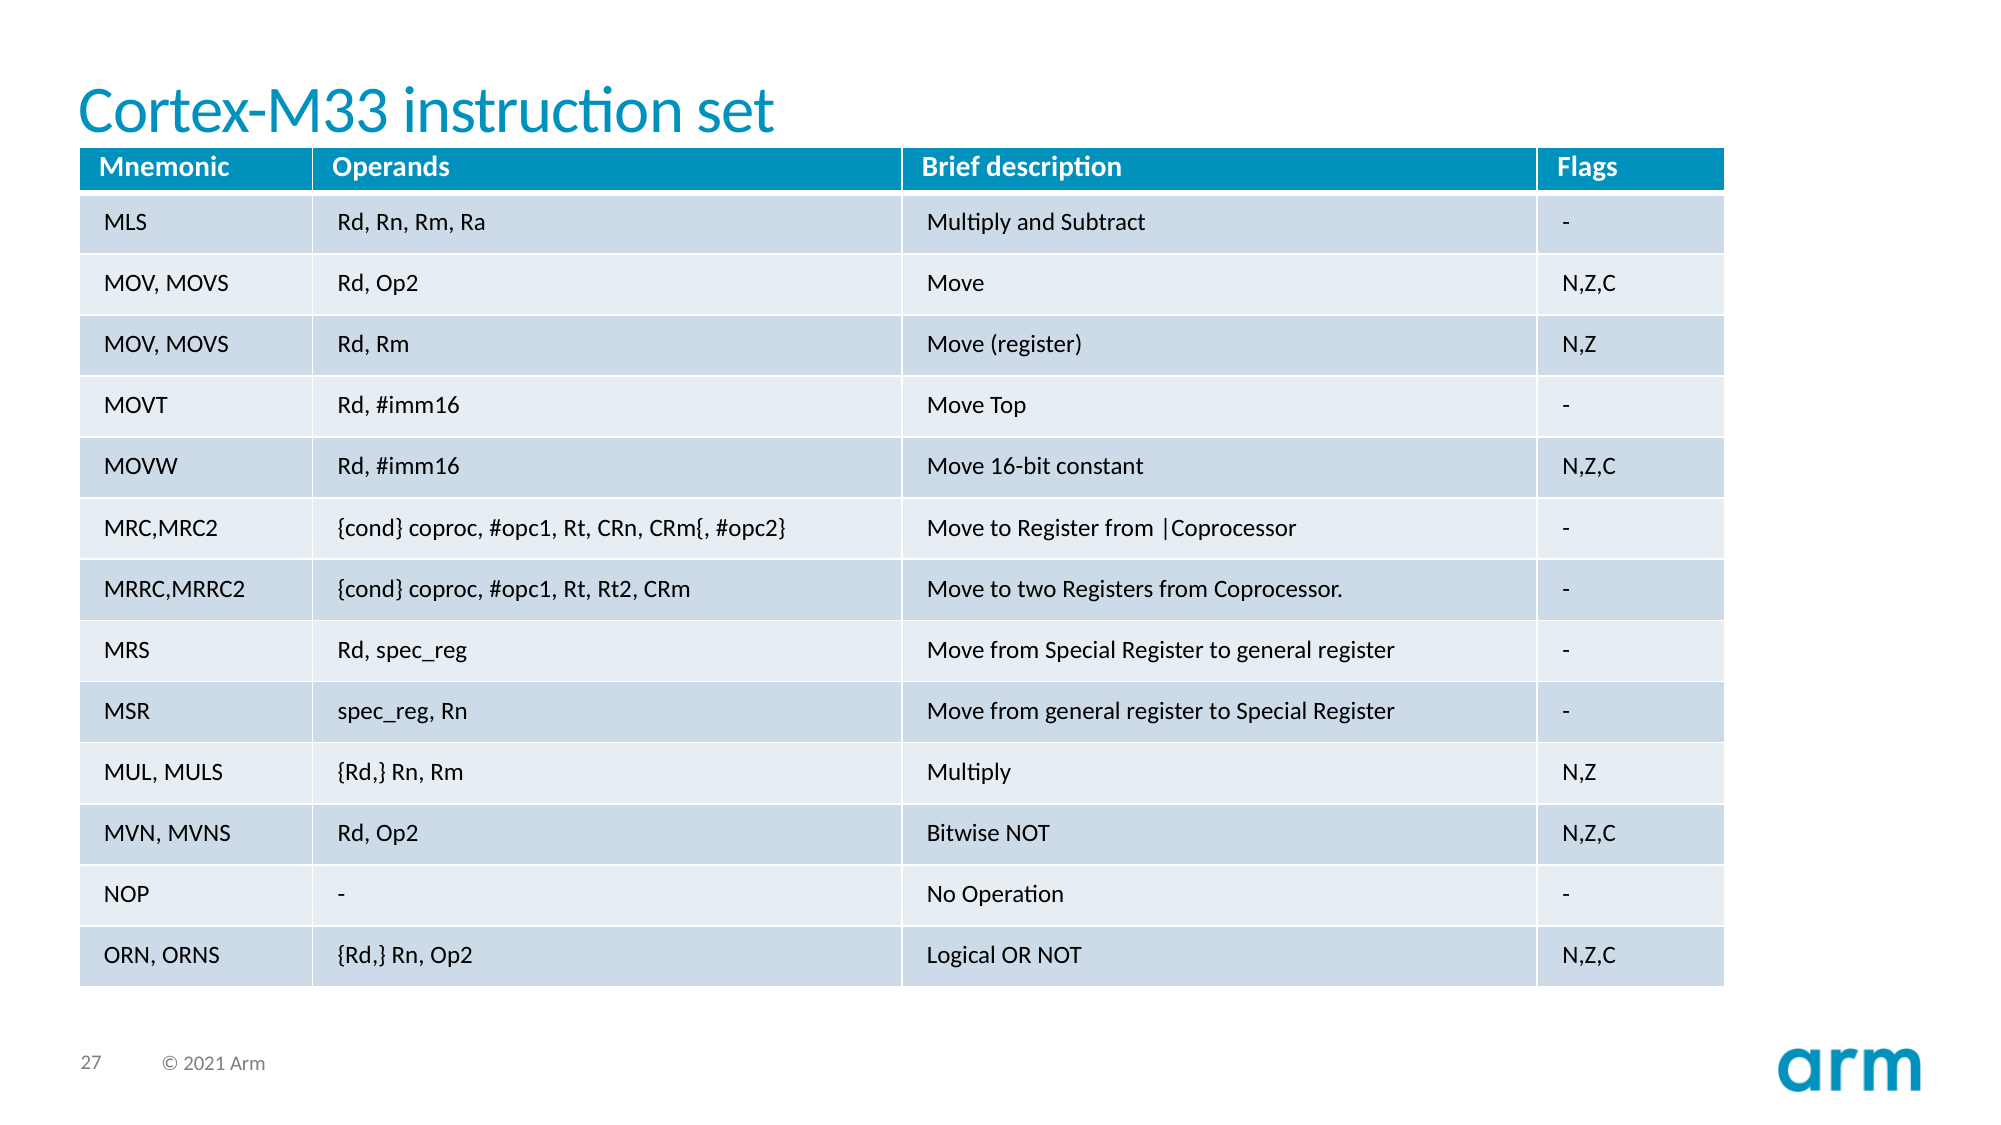

# Cortex-M33 instruction set
| Mnemonic | Operands | Brief description | Flags |
| --- | --- | --- | --- |
| MLS | Rd, Rn, Rm, Ra | Multiply and Subtract | - |
| MOV, MOVS | Rd, Op2 | Move | N,Z,C |
| MOV, MOVS | Rd, Rm | Move (register) | N,Z |
| MOVT | Rd, #imm16 | Move Top | - |
| MOVW | Rd, #imm16 | Move 16-bit constant | N,Z,C |
| MRC,MRC2 | {cond} coproc, #opc1, Rt, CRn, CRm{, #opc2} | Move to Register from |Coprocessor | - |
| MRRC,MRRC2 | {cond} coproc, #opc1, Rt, Rt2, CRm | Move to two Registers from Coprocessor. | - |
| MRS | Rd, spec\_reg | Move from Special Register to general register | - |
| MSR | spec\_reg, Rn | Move from general register to Special Register | - |
| MUL, MULS | {Rd,} Rn, Rm | Multiply | N,Z |
| MVN, MVNS | Rd, Op2 | Bitwise NOT | N,Z,C |
| NOP | - | No Operation | - |
| ORN, ORNS | {Rd,} Rn, Op2 | Logical OR NOT | N,Z,C |